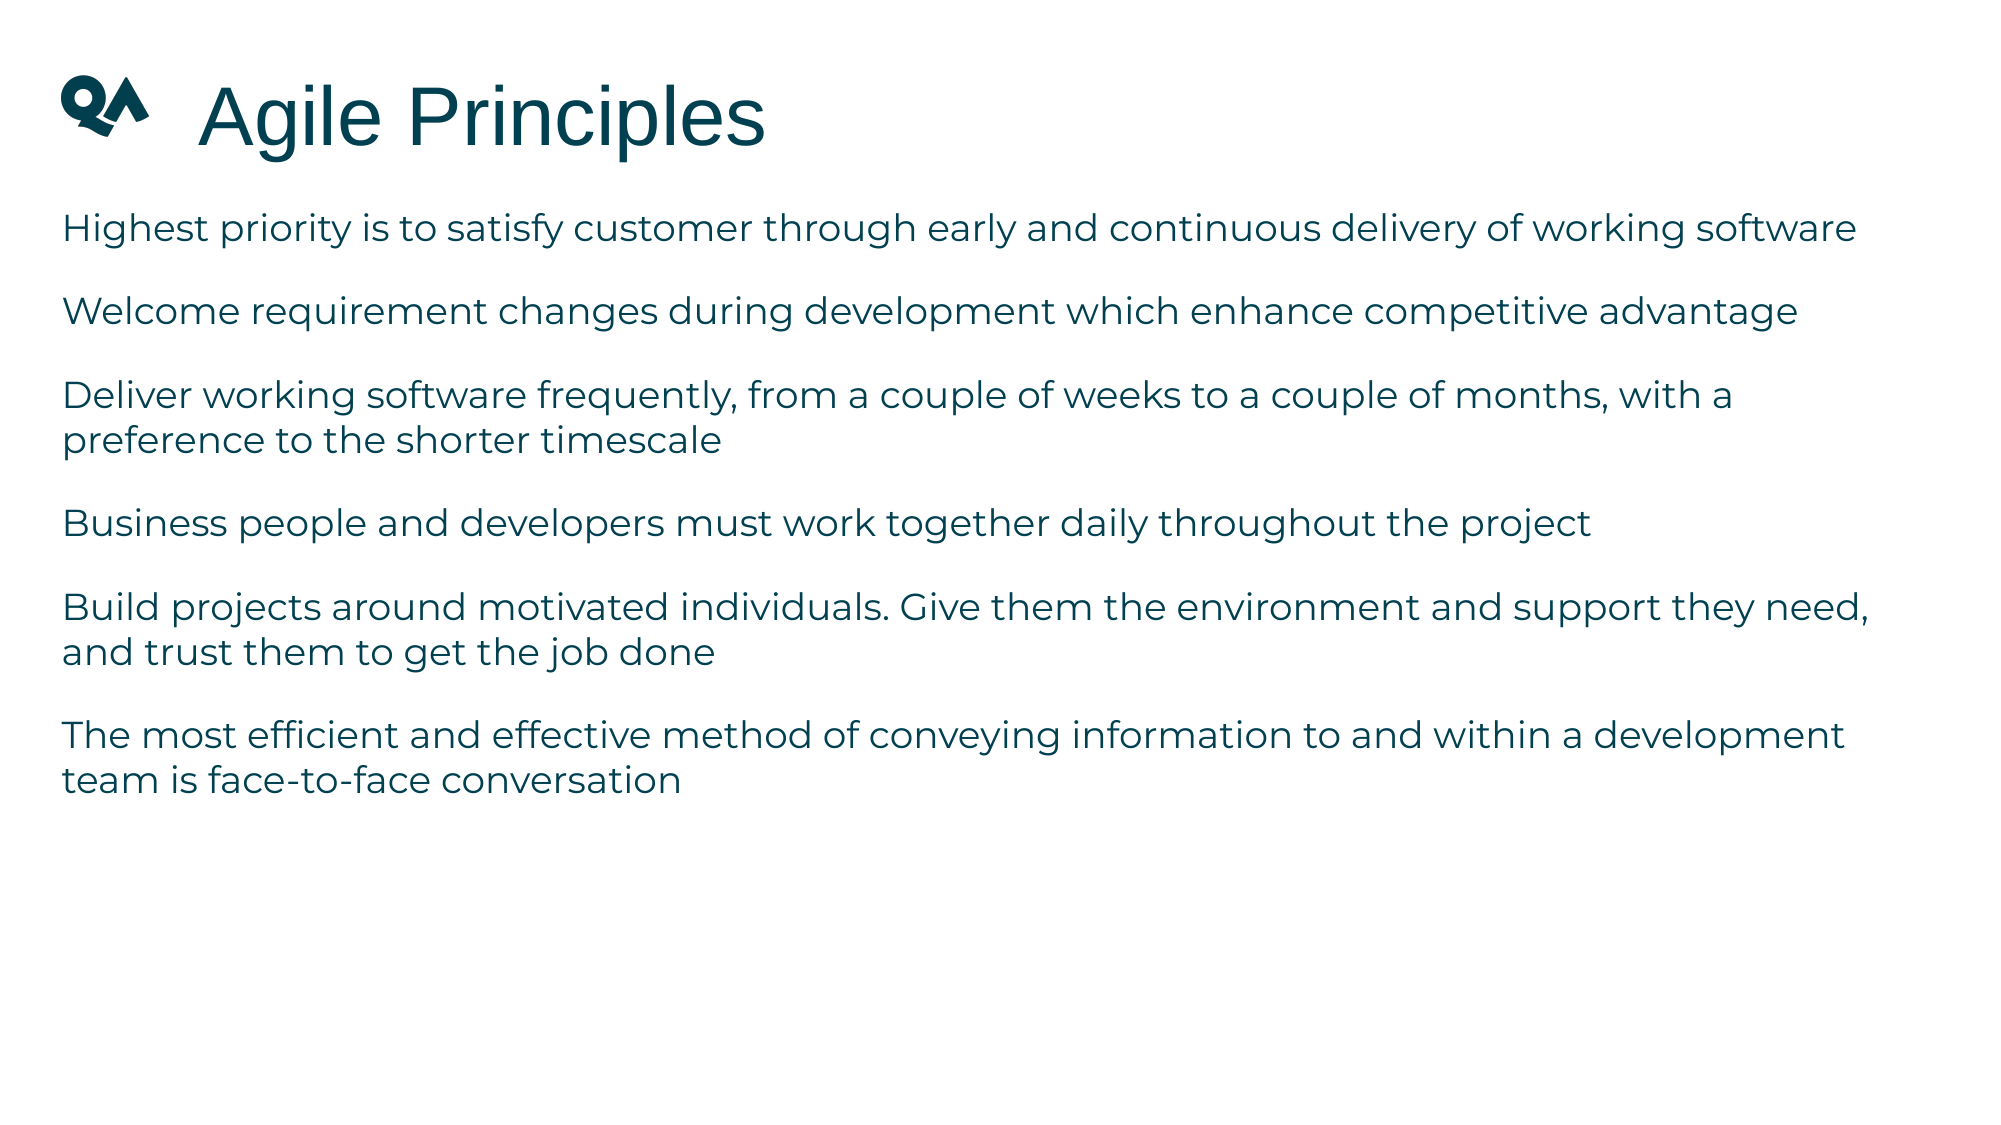

Agile Principles
Highest priority is to satisfy customer through early and continuous delivery of working software
Welcome requirement changes during development which enhance competitive advantage
Deliver working software frequently, from a couple of weeks to a couple of months, with a preference to the shorter timescale
Business people and developers must work together daily throughout the project
Build projects around motivated individuals. Give them the environment and support they need, and trust them to get the job done
The most efficient and effective method of conveying information to and within a development team is face-to-face conversation